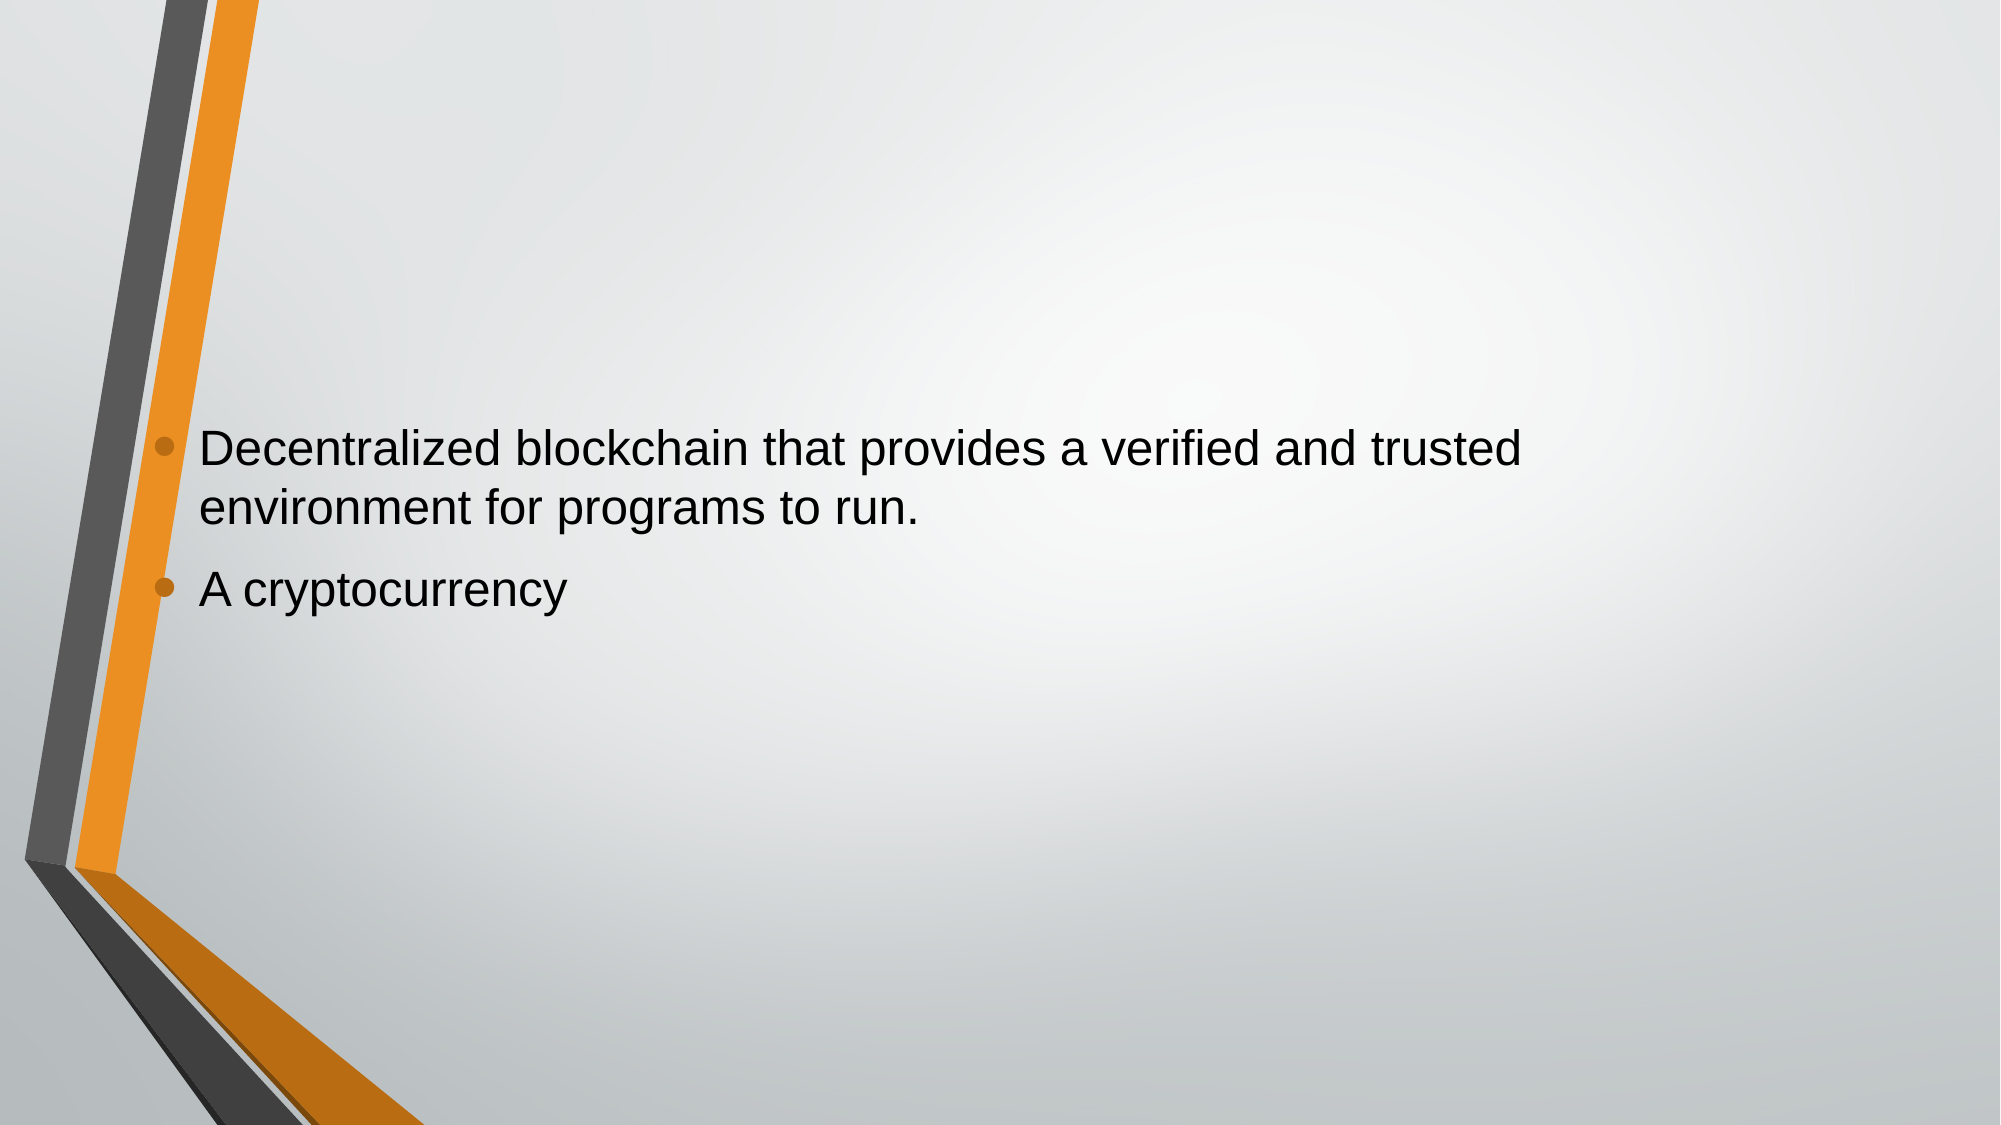

Decentralized blockchain that provides a verified and trusted environment for programs to run.
A cryptocurrency